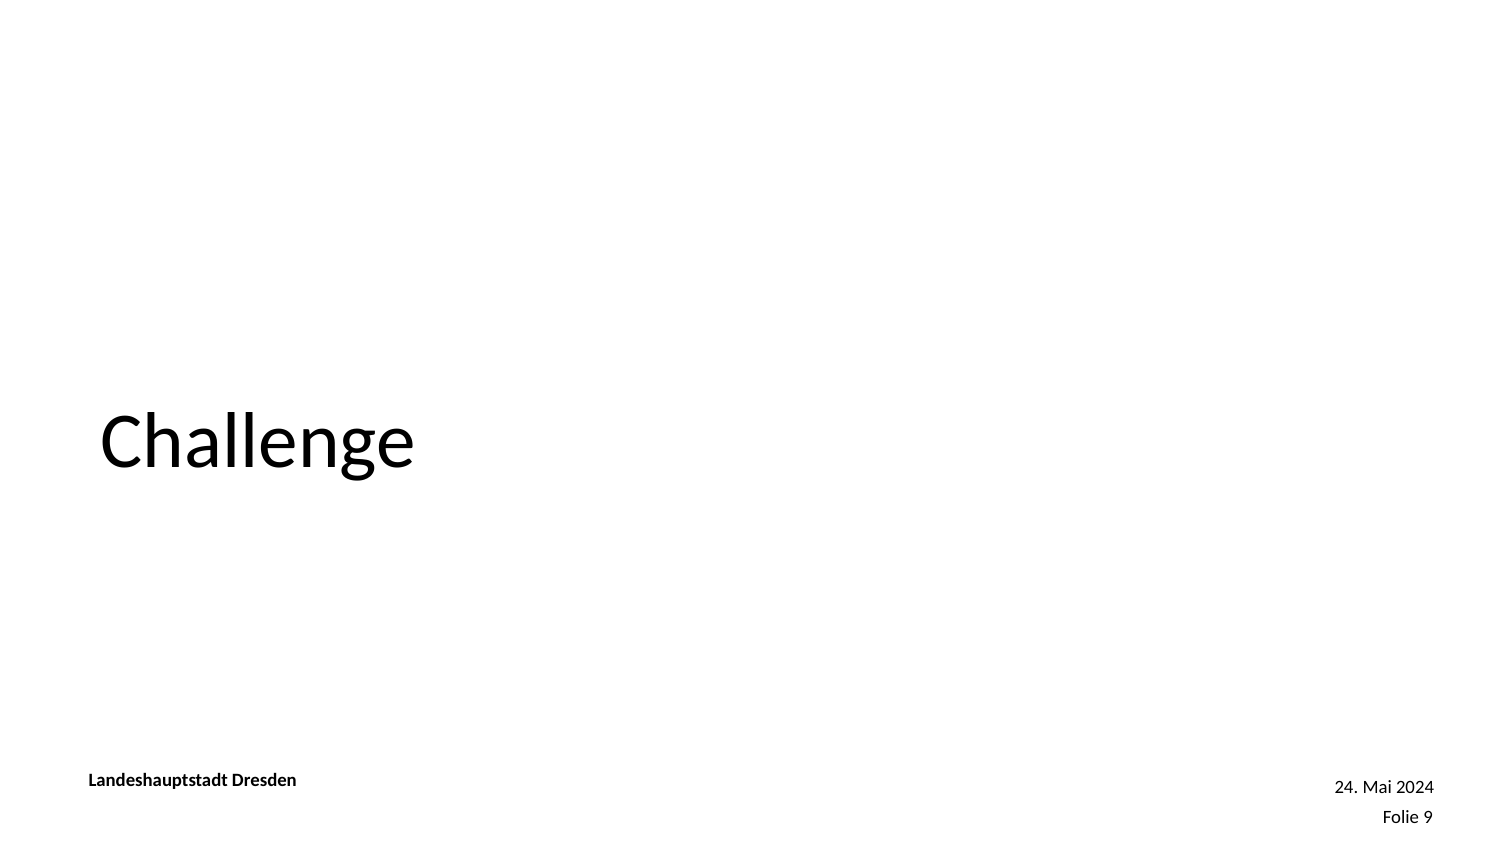

# Challenge

24. Mai 2024
Folie 9